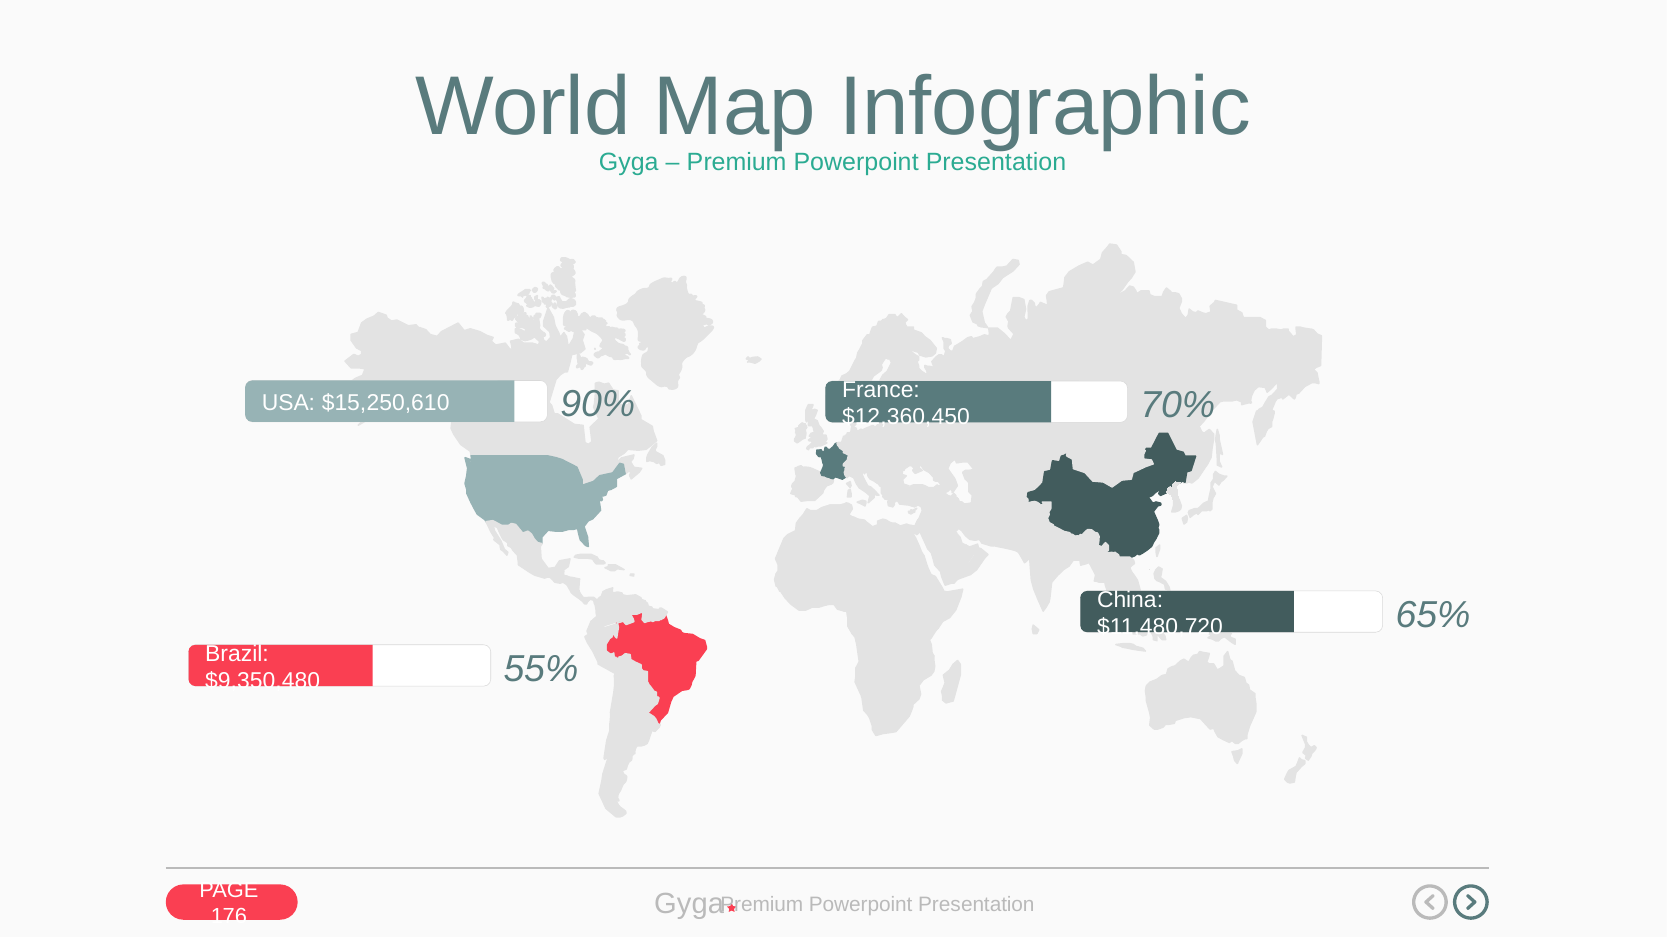

World Map Infographic
Gyga – Premium Powerpoint Presentation

USA: $15,250,610
90%

France: $12,360,450
70%

China: $11,480,720
65%

Brazil: $9,350,480
55%